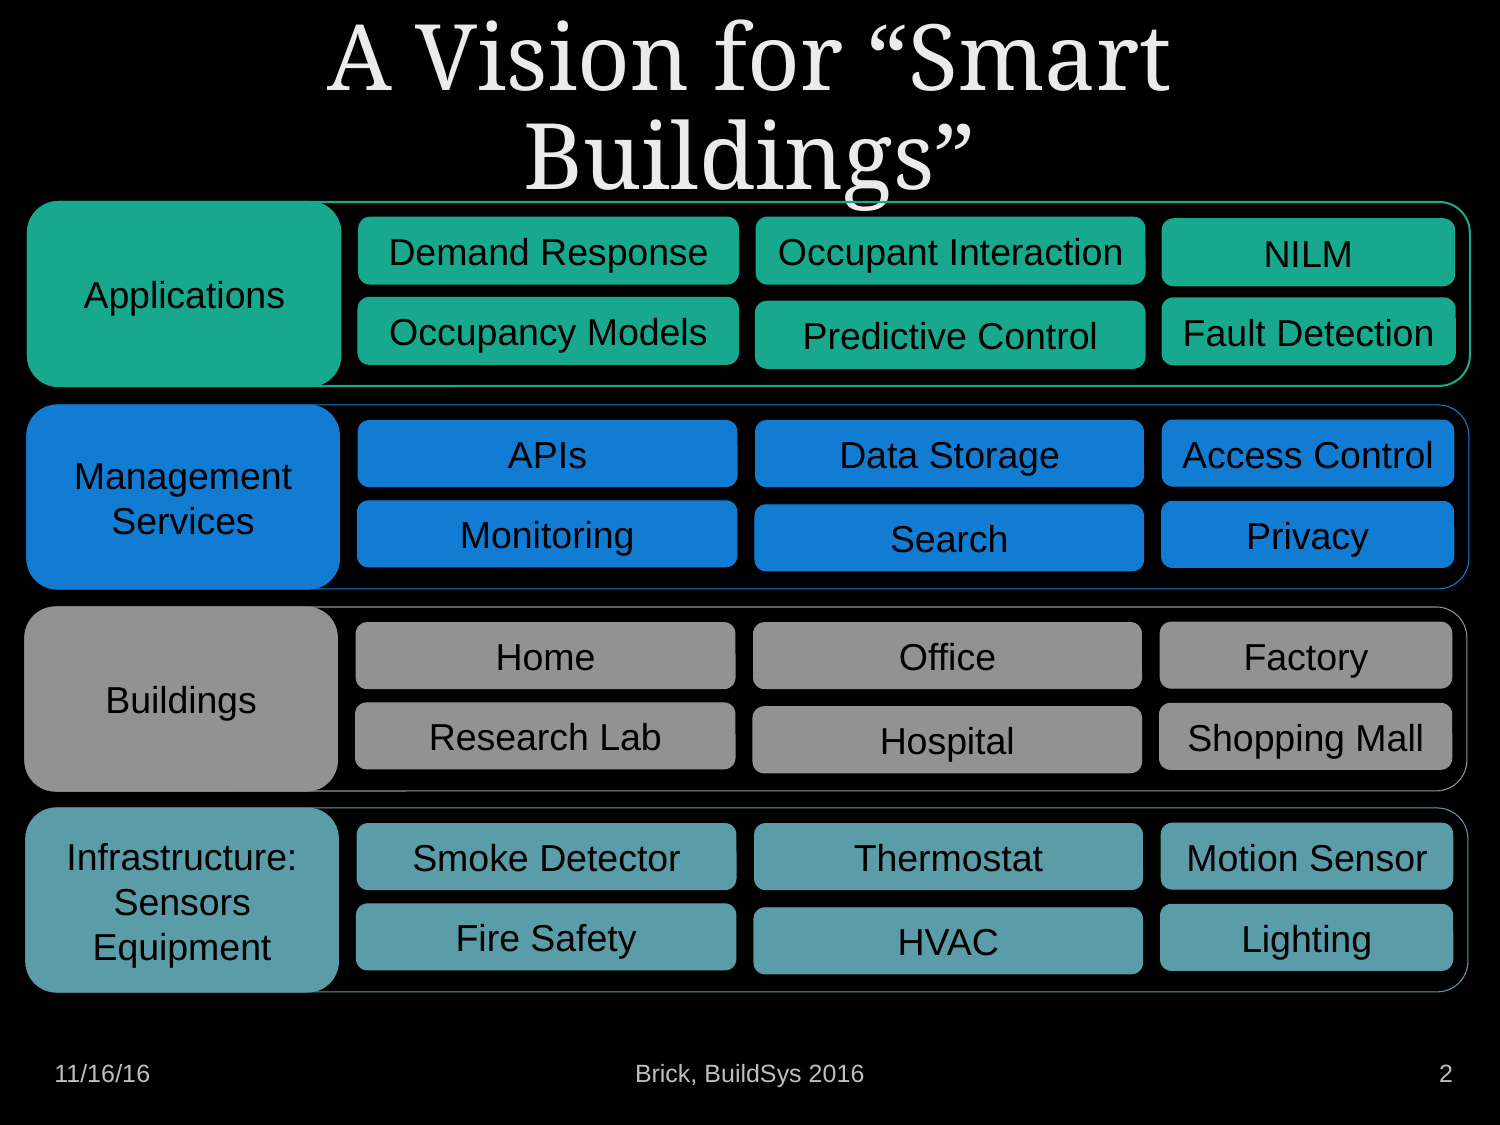

# A Vision for “Smart Buildings”

Applications
Demand Response
Occupant Interaction
NILM
Occupancy Models
Fault Detection
Predictive Control

Management
Services
Access Control
APIs
Data Storage
Monitoring
Privacy
Search

Buildings
Factory
Home
Office
Research Lab
Shopping Mall
Hospital

Infrastructure: Sensors Equipment
Motion Sensor
Smoke Detector
Thermostat
Fire Safety
Lighting
HVAC
Brick, BuildSys 2016
2
11/16/16